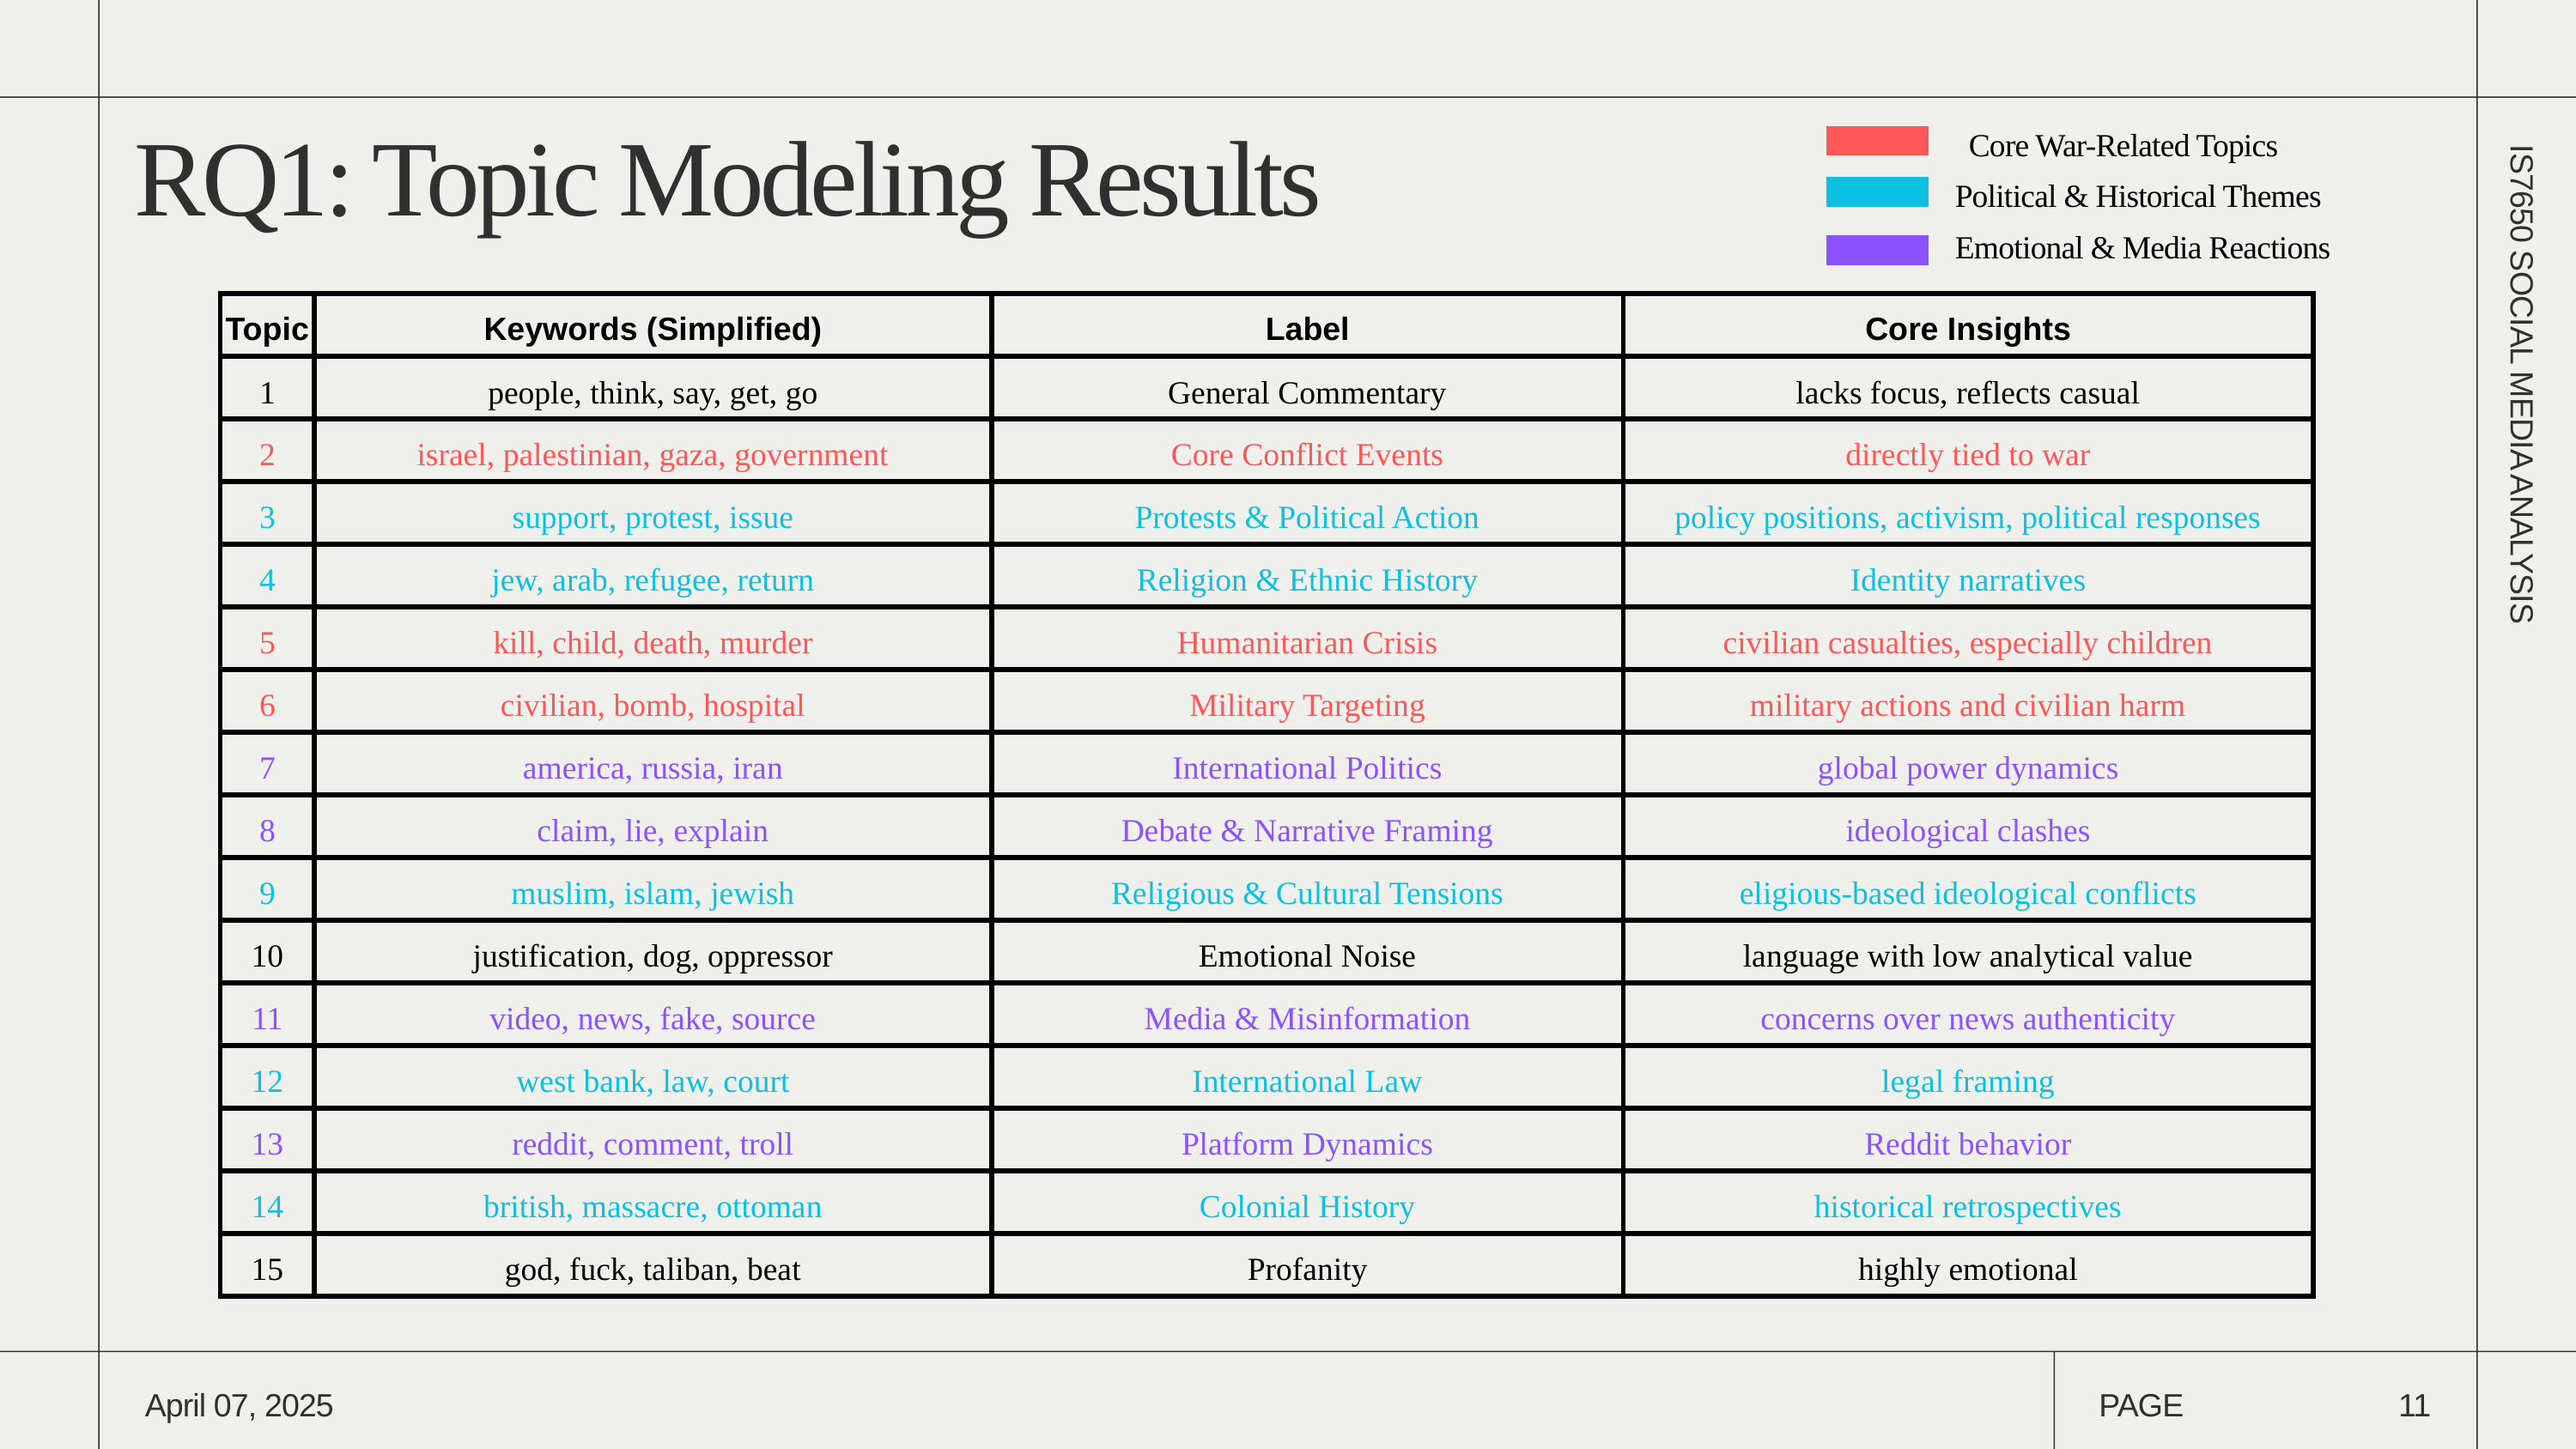

Core War-Related Topics
Political & Historical Themes

Emotional & Media Reactions

RQ1: Topic Modeling Results
| Topic | Keywords (Simplified) | Label | Core Insights |
| --- | --- | --- | --- |
| 1 | people, think, say, get, go | General Commentary | lacks focus, reflects casual |
| 2 | israel, palestinian, gaza, government | Core Conflict Events | directly tied to war |
| 3 | support, protest, issue | Protests & Political Action | policy positions, activism, political responses |
| 4 | jew, arab, refugee, return | Religion & Ethnic History | Identity narratives |
| 5 | kill, child, death, murder | Humanitarian Crisis | civilian casualties, especially children |
| 6 | civilian, bomb, hospital | Military Targeting | military actions and civilian harm |
| 7 | america, russia, iran | International Politics | global power dynamics |
| 8 | claim, lie, explain | Debate & Narrative Framing | ideological clashes |
| 9 | muslim, islam, jewish | Religious & Cultural Tensions | eligious-based ideological conflicts |
| 10 | justification, dog, oppressor | Emotional Noise | language with low analytical value |
| 11 | video, news, fake, source | Media & Misinformation | concerns over news authenticity |
| 12 | west bank, law, court | International Law | legal framing |
| 13 | reddit, comment, troll | Platform Dynamics | Reddit behavior |
| 14 | british, massacre, ottoman | Colonial History | historical retrospectives |
| 15 | god, fuck, taliban, beat | Profanity | highly emotional |
IS7650 SOCIAL MEDIA ANALYSIS

April 07, 2025
PAGE
11